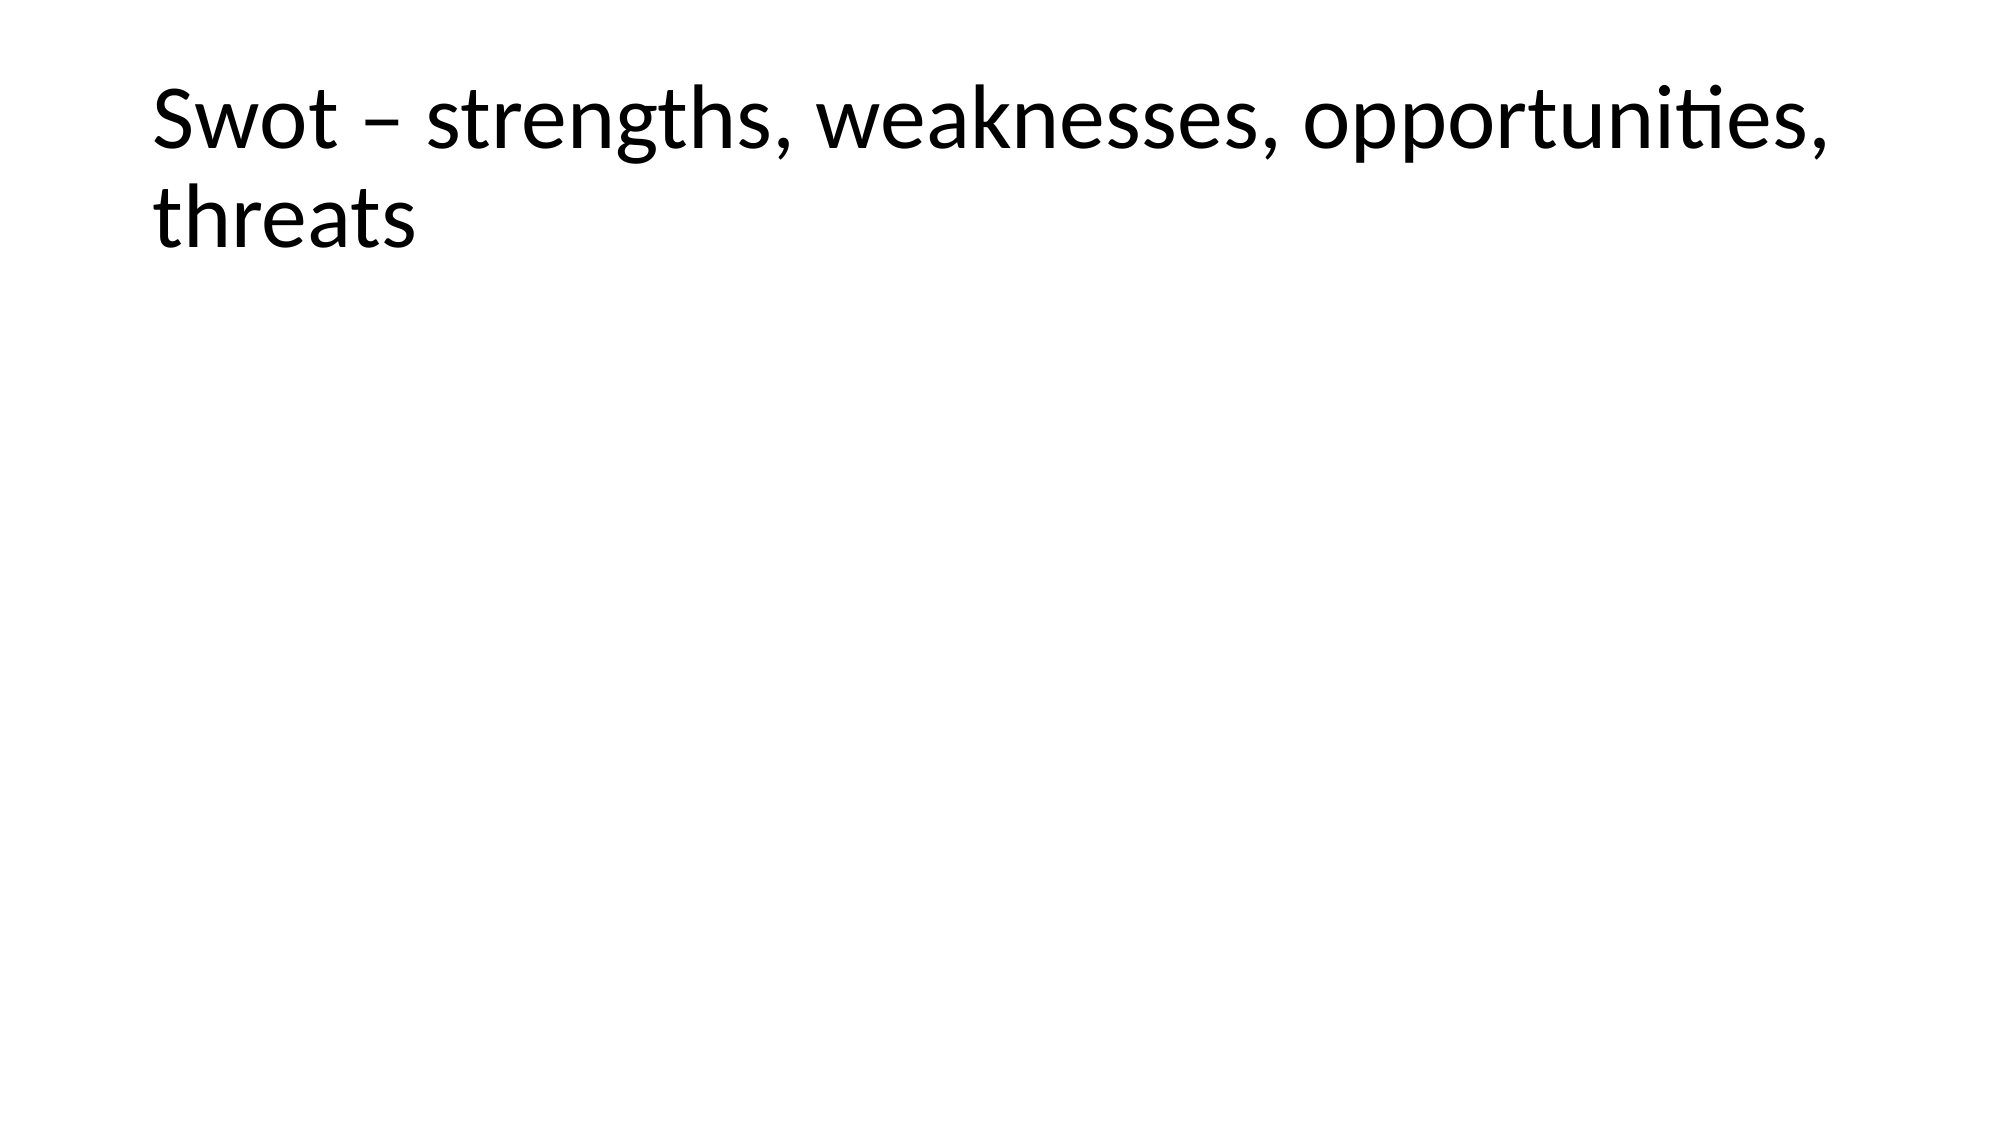

# Swot – strengths, weaknesses, opportunities, threats